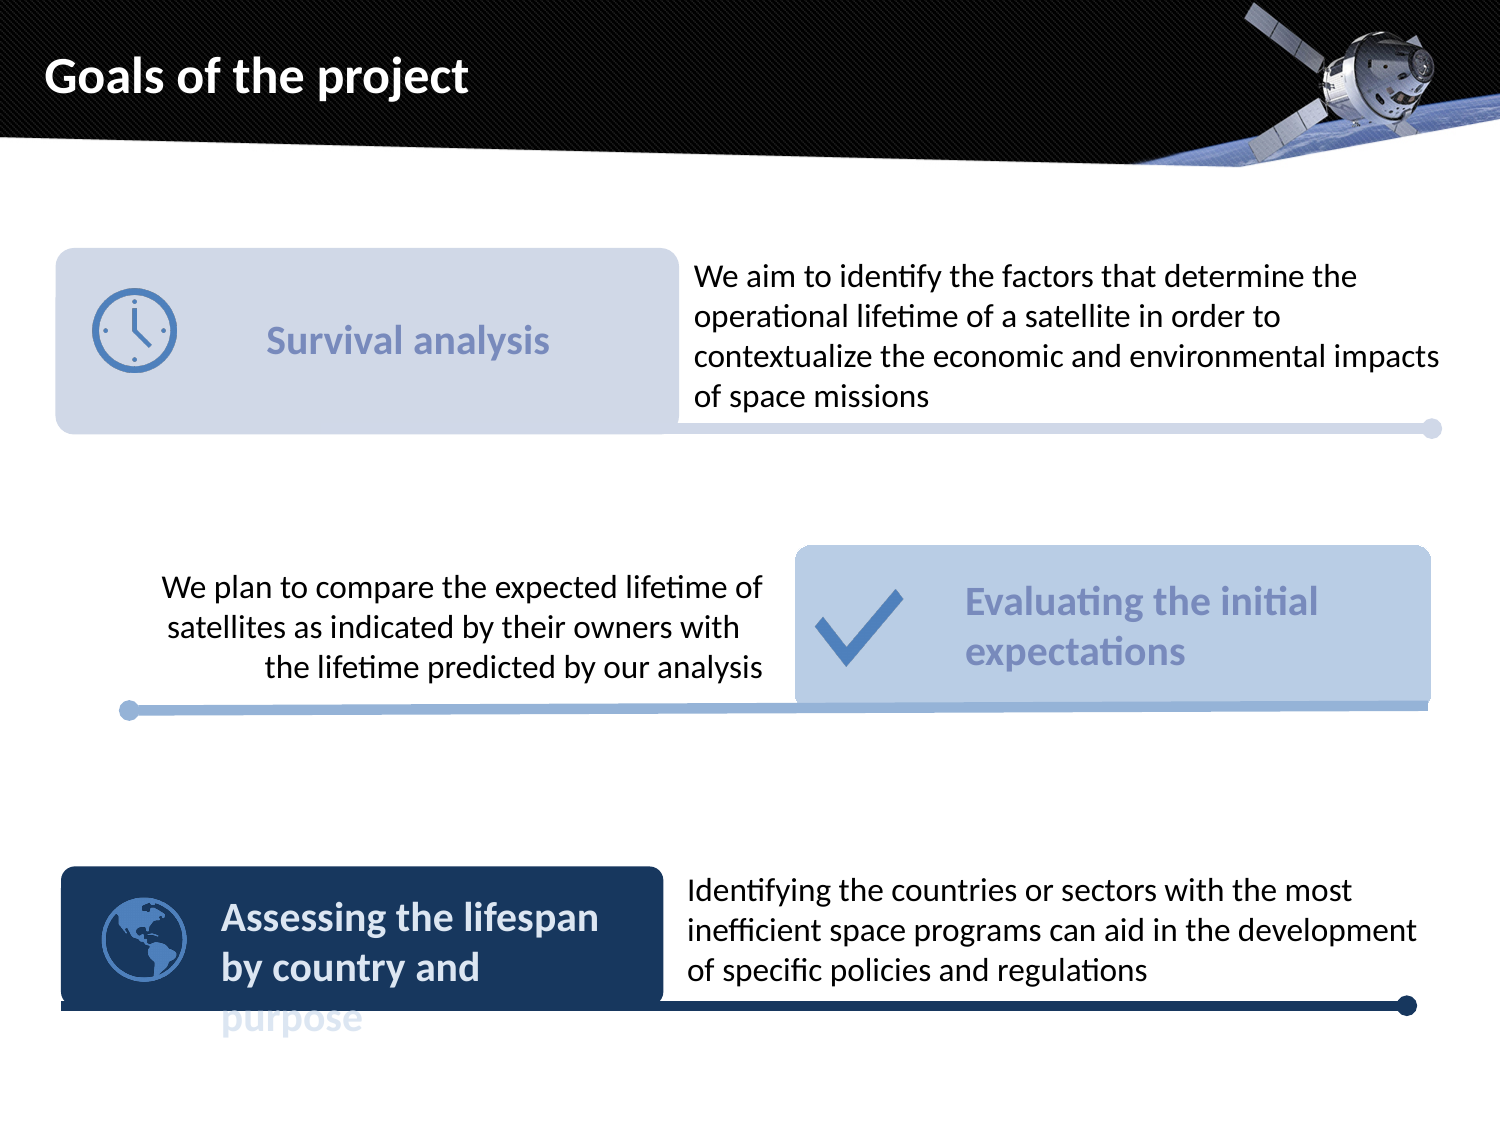

# Goals of the project
We aim to identify the factors that determine the operational lifetime of a satellite in order to contextualize the economic and environmental impacts of space missions

Survival analysis

We plan to compare the expected lifetime of satellites as indicated by their owners with    the lifetime predicted by our analysis
Evaluating the initial
expectations

Identifying the countries or sectors with the most inefficient space programs can aid in the development of specific policies and regulations

Assessing the lifespan by country and purpose